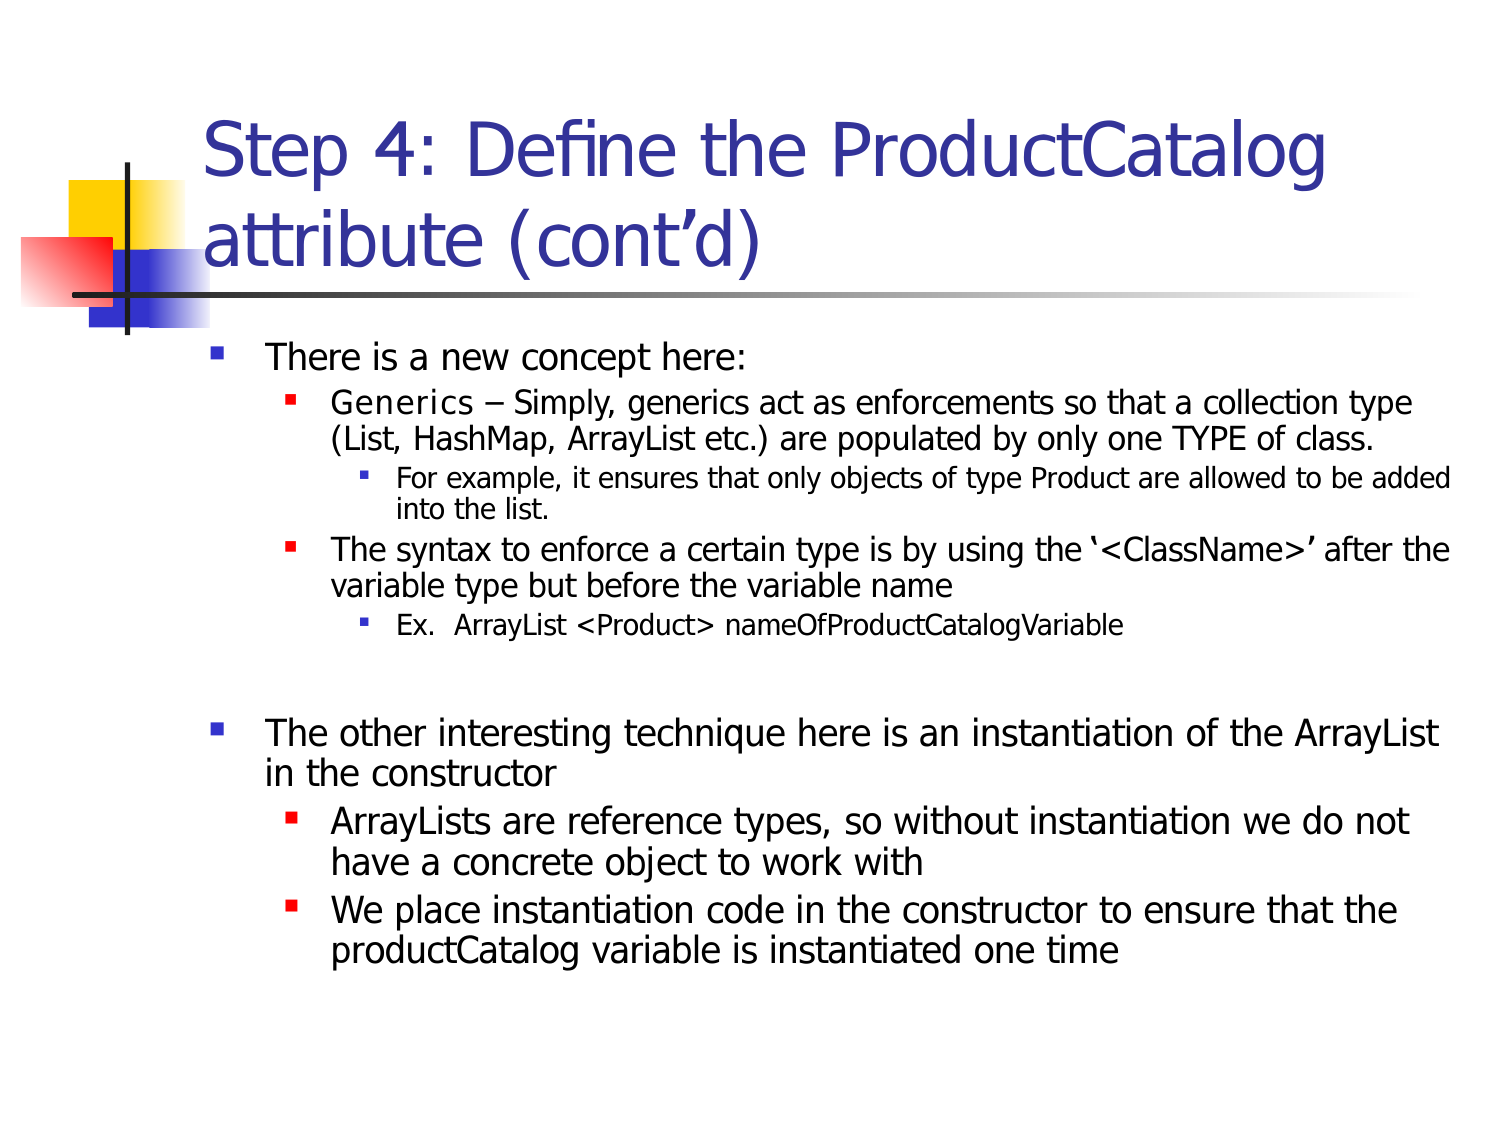

# Step 4: Define the ProductCatalog attribute (cont’d)
There is a new concept here:
Generics – Simply, generics act as enforcements so that a collection type (List, HashMap, ArrayList etc.) are populated by only one TYPE of class.
For example, it ensures that only objects of type Product are allowed to be added into the list.
The syntax to enforce a certain type is by using the ‘<ClassName>’ after the variable type but before the variable name
Ex.  ArrayList <Product> nameOfProductCatalogVariable

The other interesting technique here is an instantiation of the ArrayList in the constructor
ArrayLists are reference types, so without instantiation we do not have a concrete object to work with
We place instantiation code in the constructor to ensure that the productCatalog variable is instantiated one time